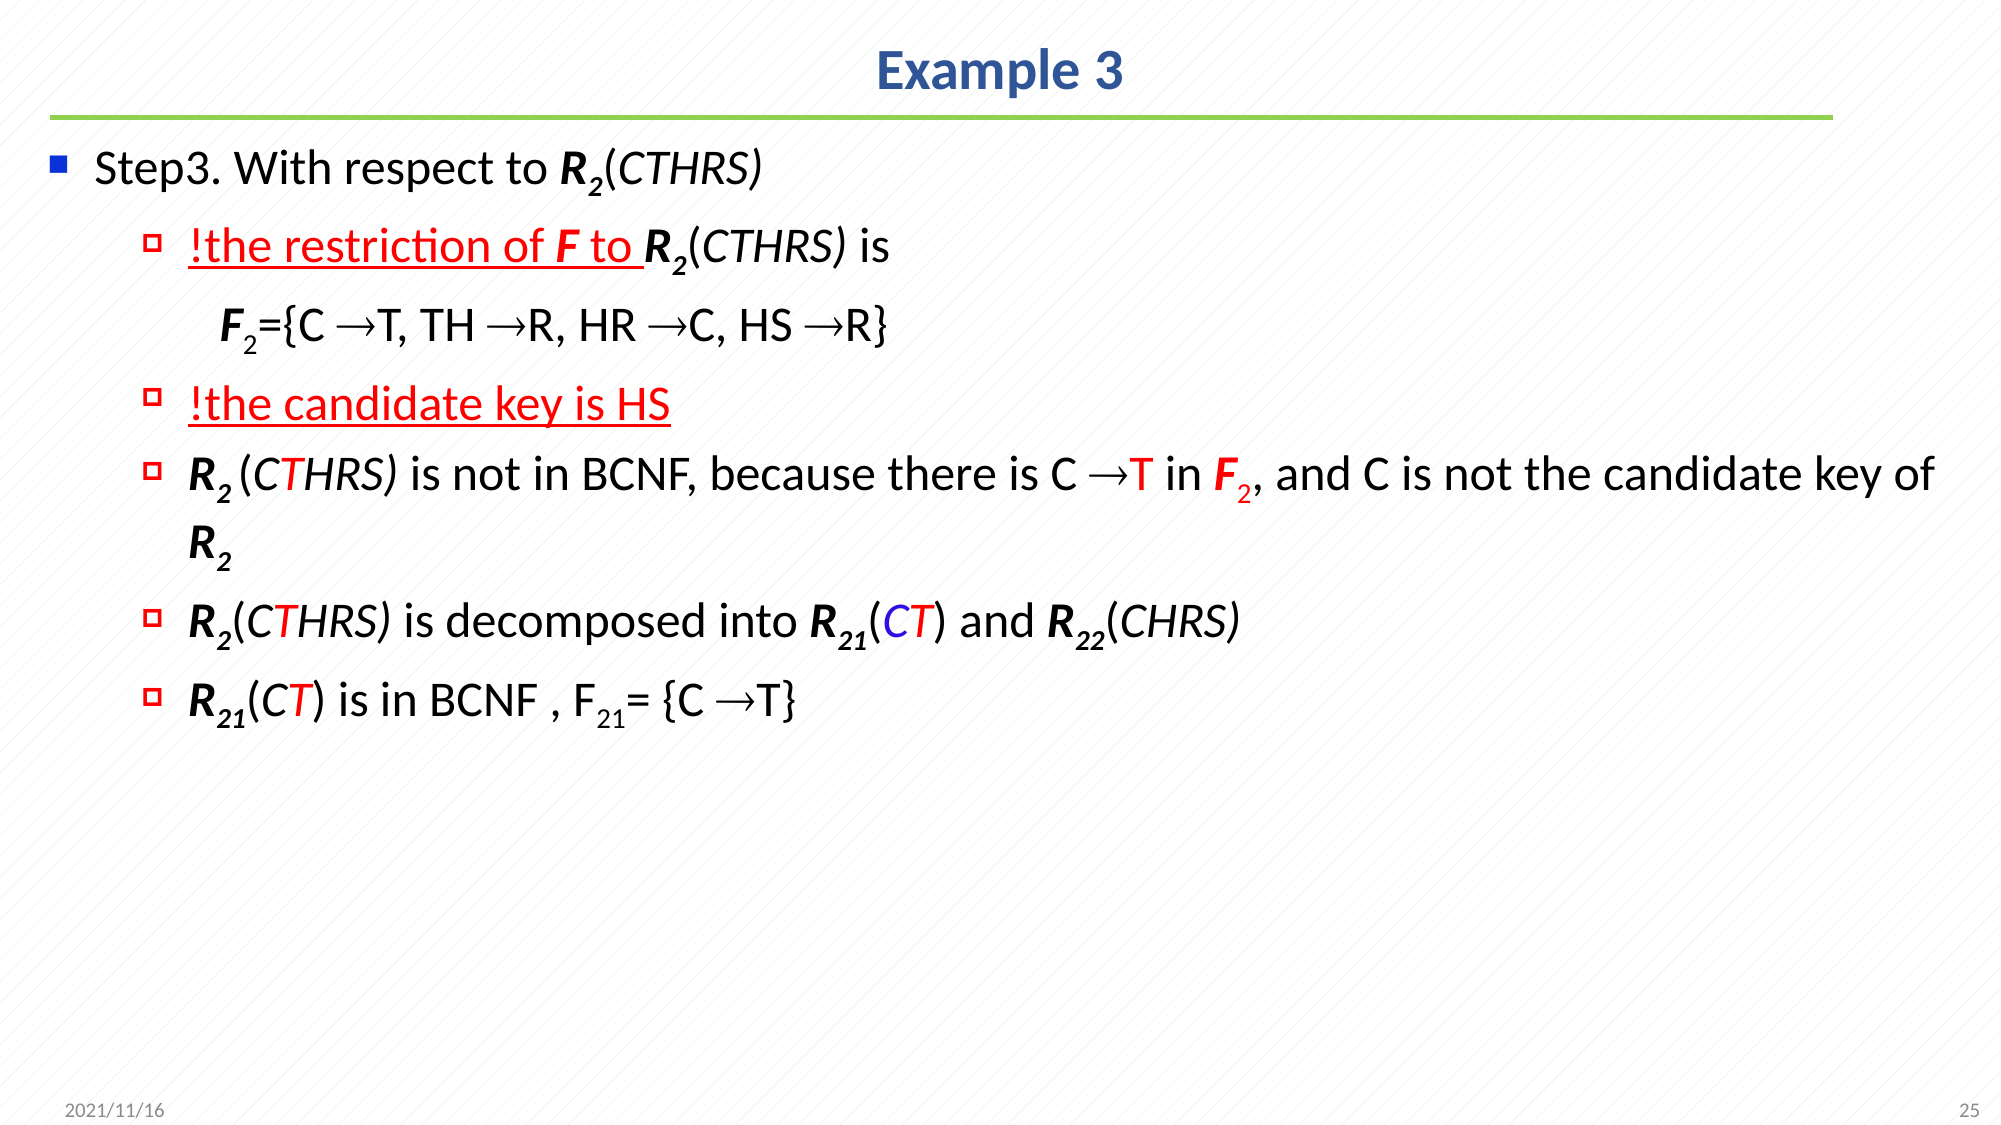

# Example 3
Step3. With respect to R2(CTHRS)
!the restriction of F to R2(CTHRS) is
       F2={C →T, TH →R, HR →C, HS →R}
!the candidate key is HS
R2 (CTHRS) is not in BCNF, because there is C →T in F2, and C is not the candidate key of R2
R2(CTHRS) is decomposed into R21(CT) and R22(CHRS)
R21(CT) is in BCNF , F21= {C →T}

25
2021/11/16